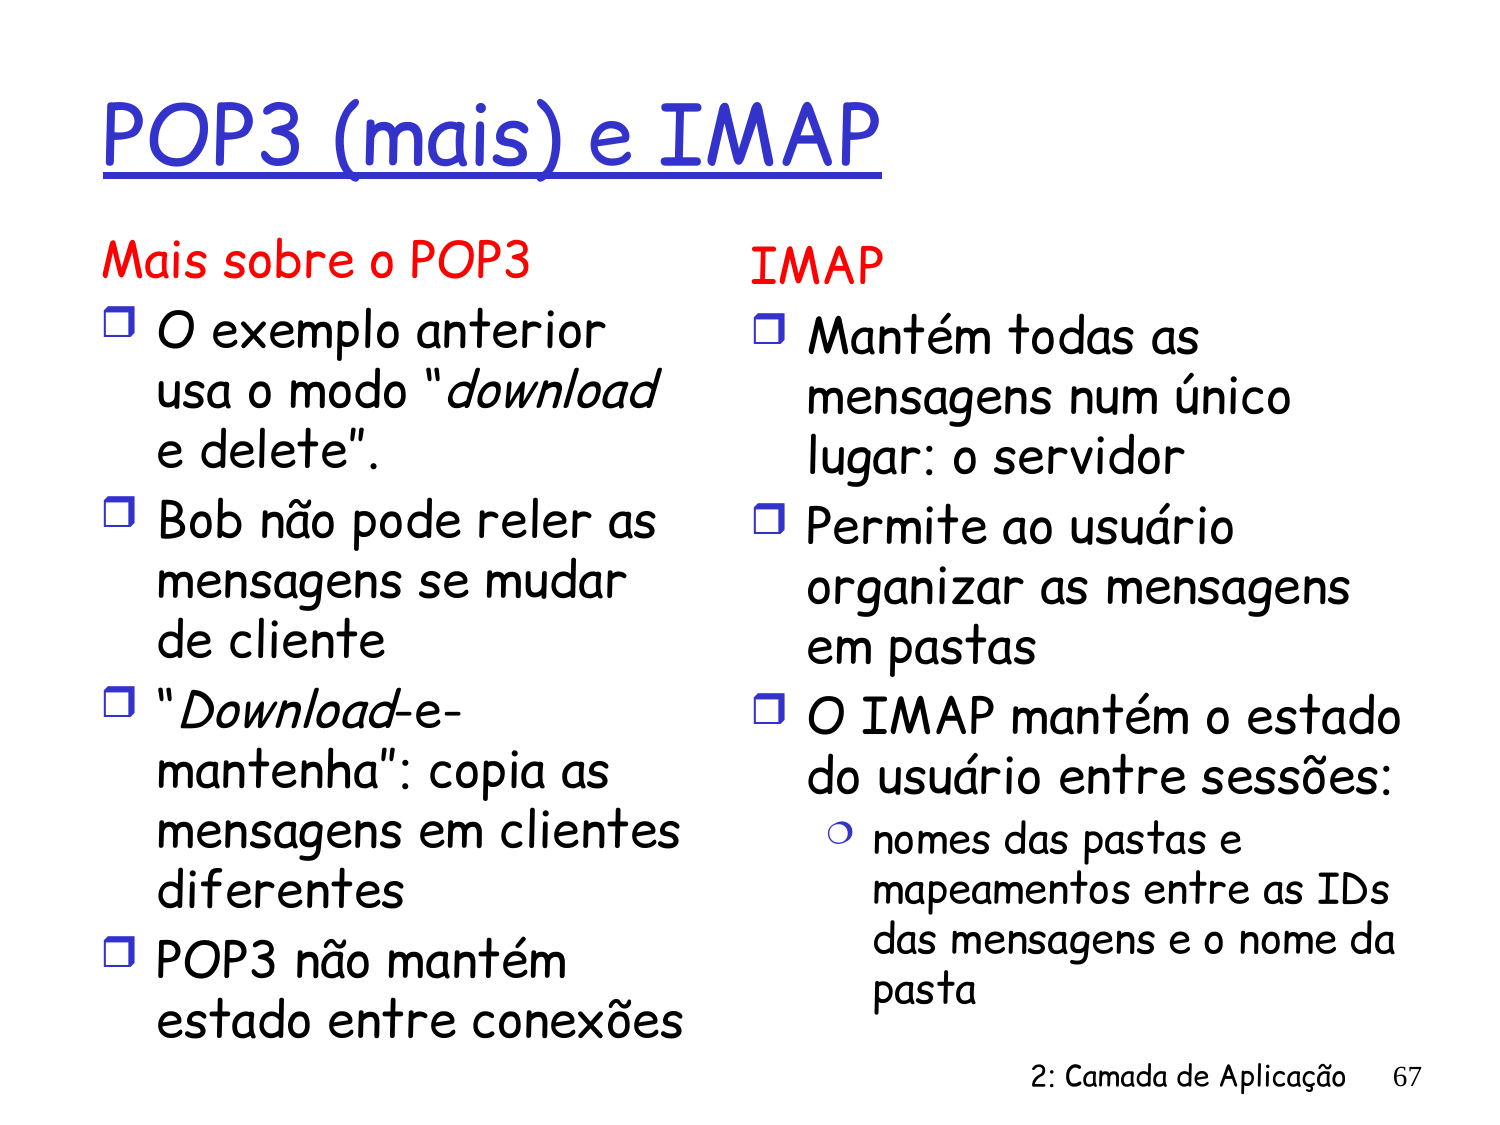

# POP3 (mais) e IMAP
Mais sobre o POP3
O exemplo anterior usa o modo “download e delete”.
Bob não pode reler as mensagens se mudar de cliente
“Download-e-mantenha”: copia as mensagens em clientes diferentes
POP3 não mantém estado entre conexões
IMAP
Mantém todas as mensagens num único lugar: o servidor
Permite ao usuário organizar as mensagens em pastas
O IMAP mantém o estado do usuário entre sessões:
nomes das pastas e mapeamentos entre as IDs das mensagens e o nome da pasta
2: Camada de Aplicação
67